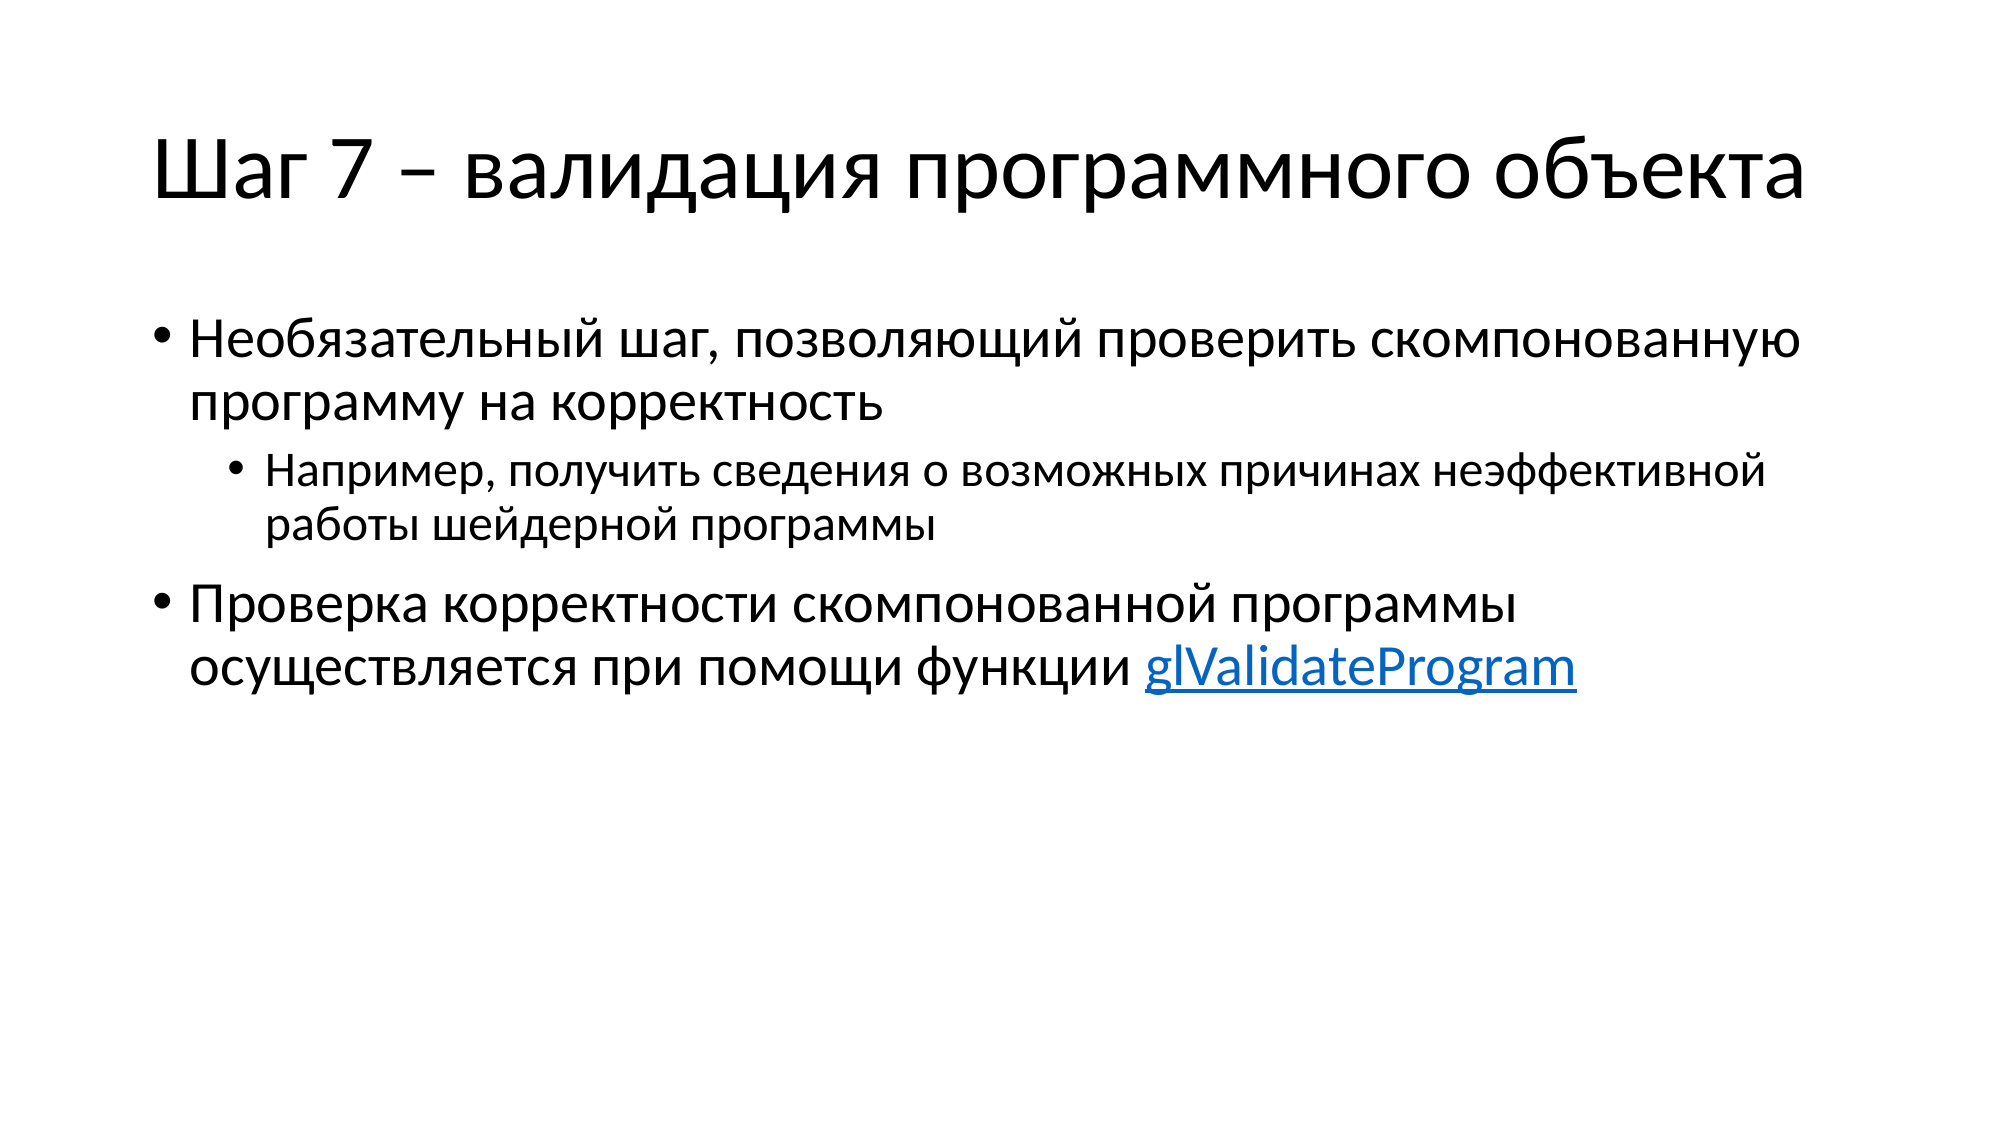

# Шаг 7 – валидация программного объекта
Необязательный шаг, позволяющий проверить скомпонованную программу на корректность
Например, получить сведения о возможных причинах неэффективной работы шейдерной программы
Проверка корректности скомпонованной программы осуществляется при помощи функции glValidateProgram